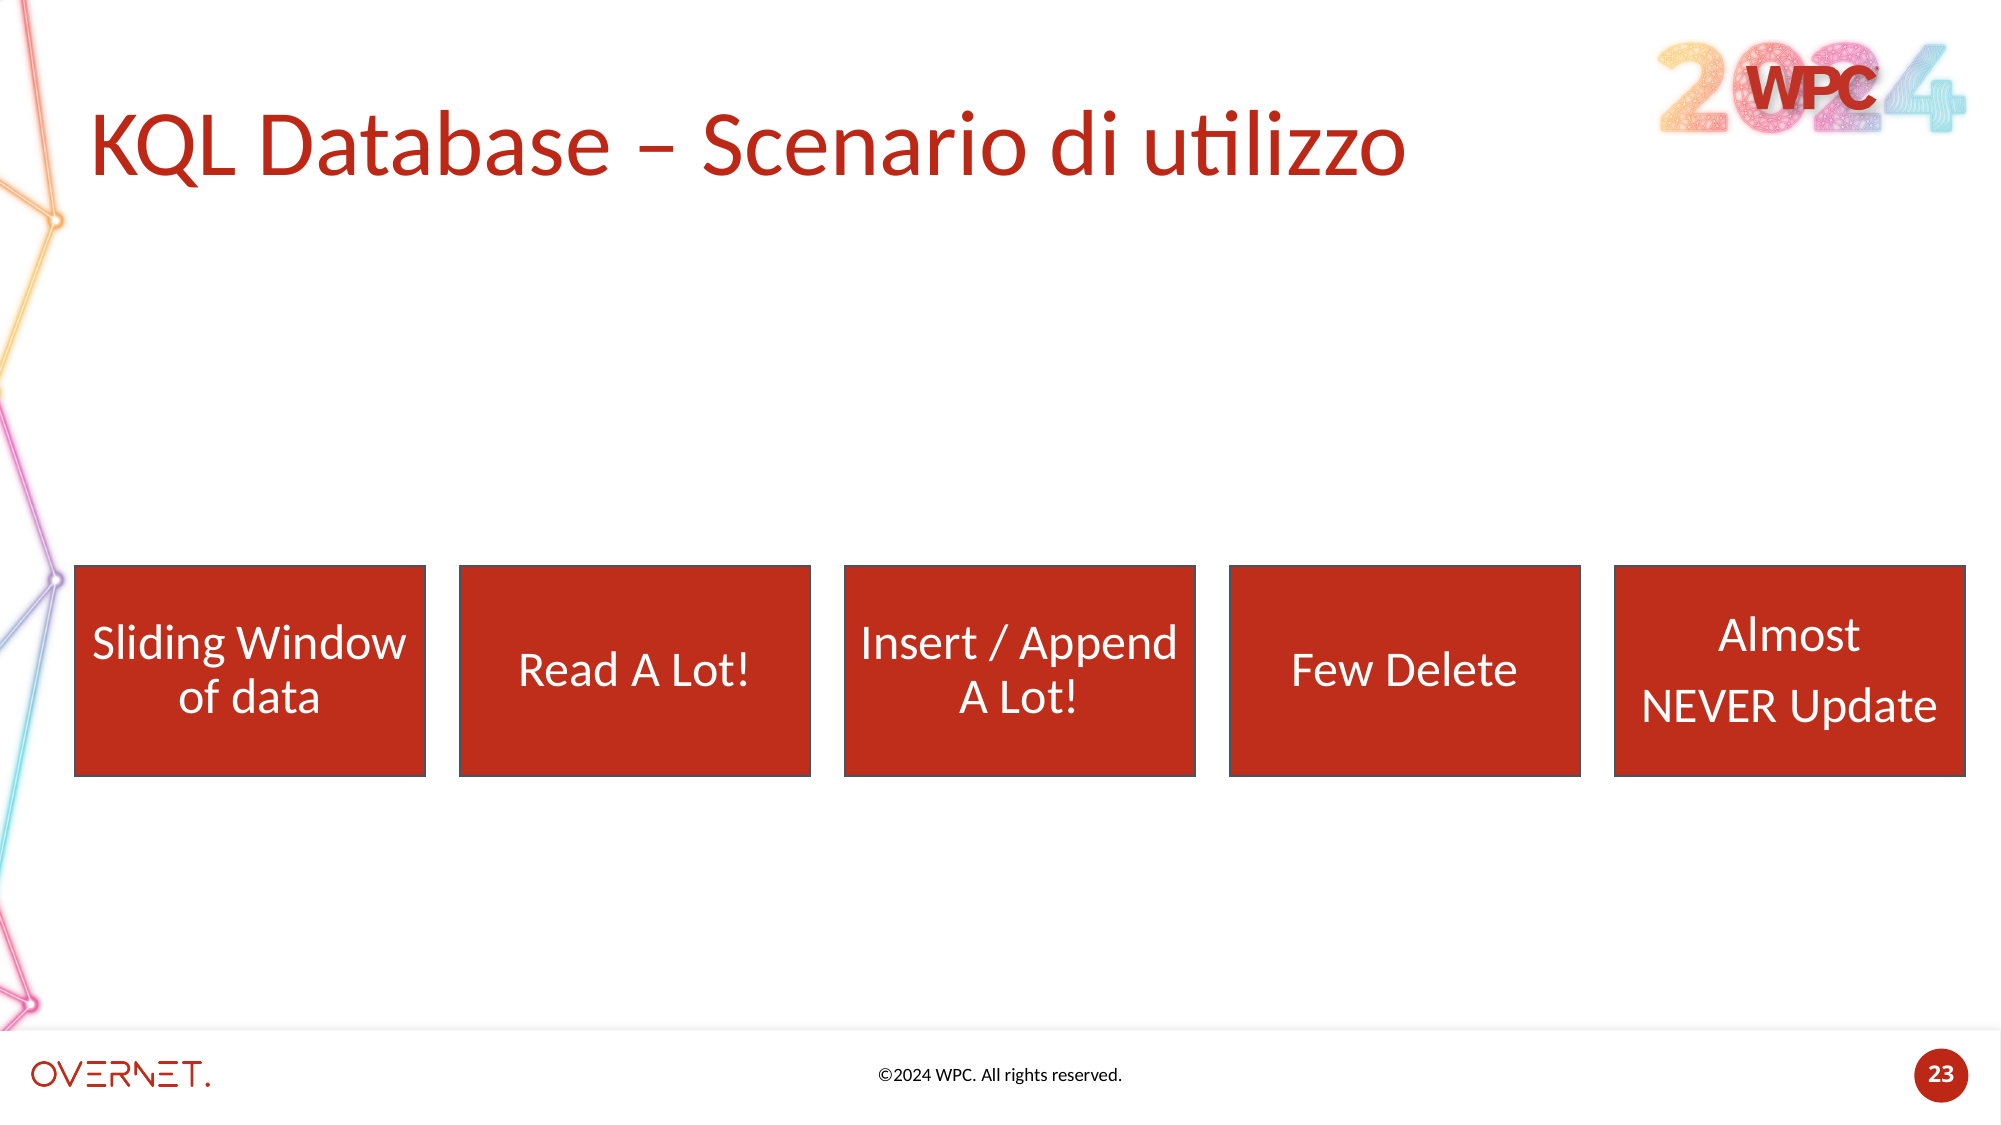

# KQL Database – Scenario di utilizzo

Sliding Window of data
Read A Lot!
Insert / Append A Lot!
Few Delete
Almost
NEVER Update